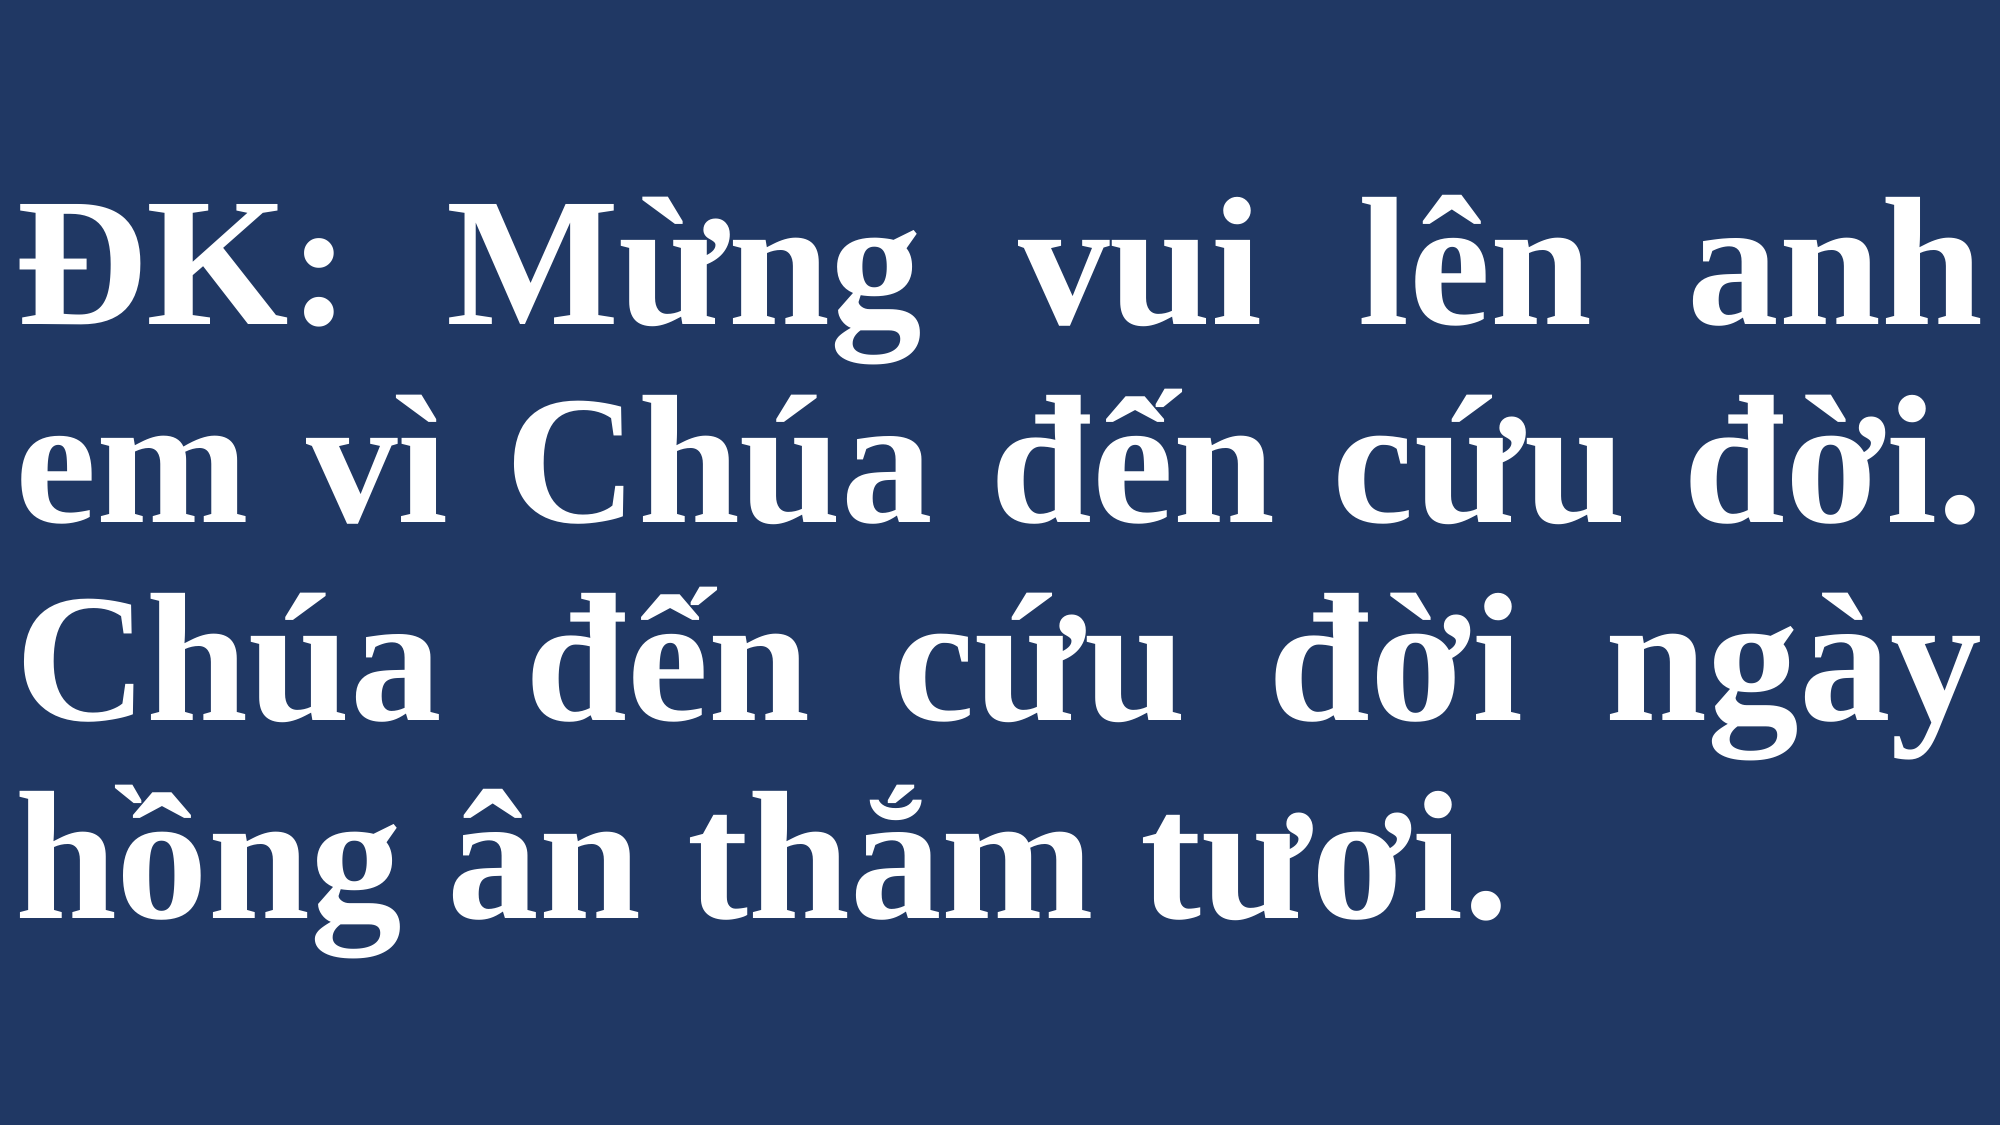

# ĐK: Mừng vui lên anh em vì Chúa đến cứu đời. Chúa đến cứu đời ngày hồng ân thắm tươi.